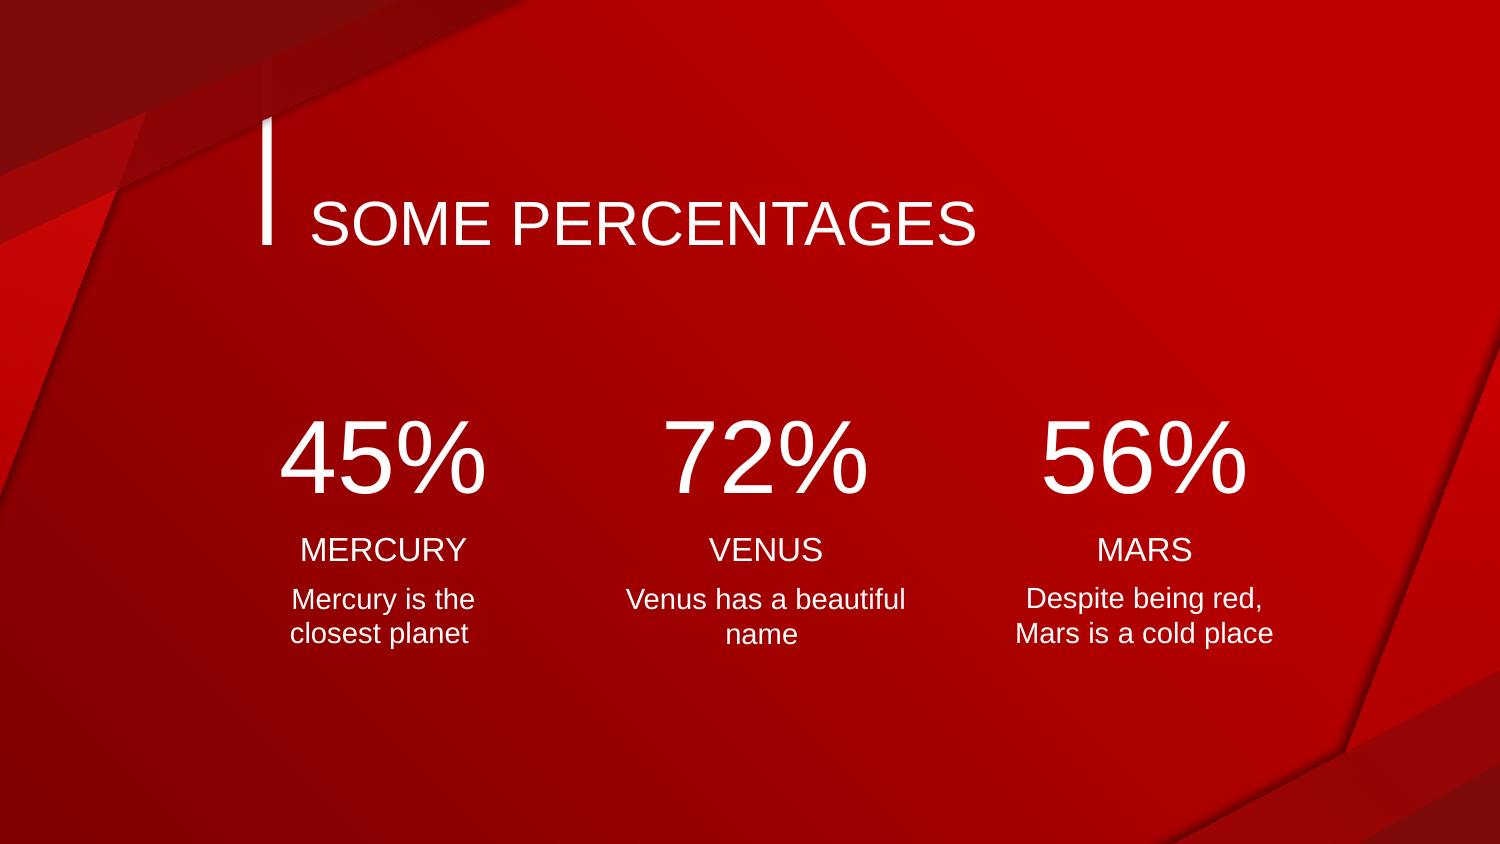

# SOME PERCENTAGES
45%
72%
56%
MERCURY
VENUS
MARS
Despite being red, Mars is a cold place
Mercury is the closest planet
Venus has a beautiful name